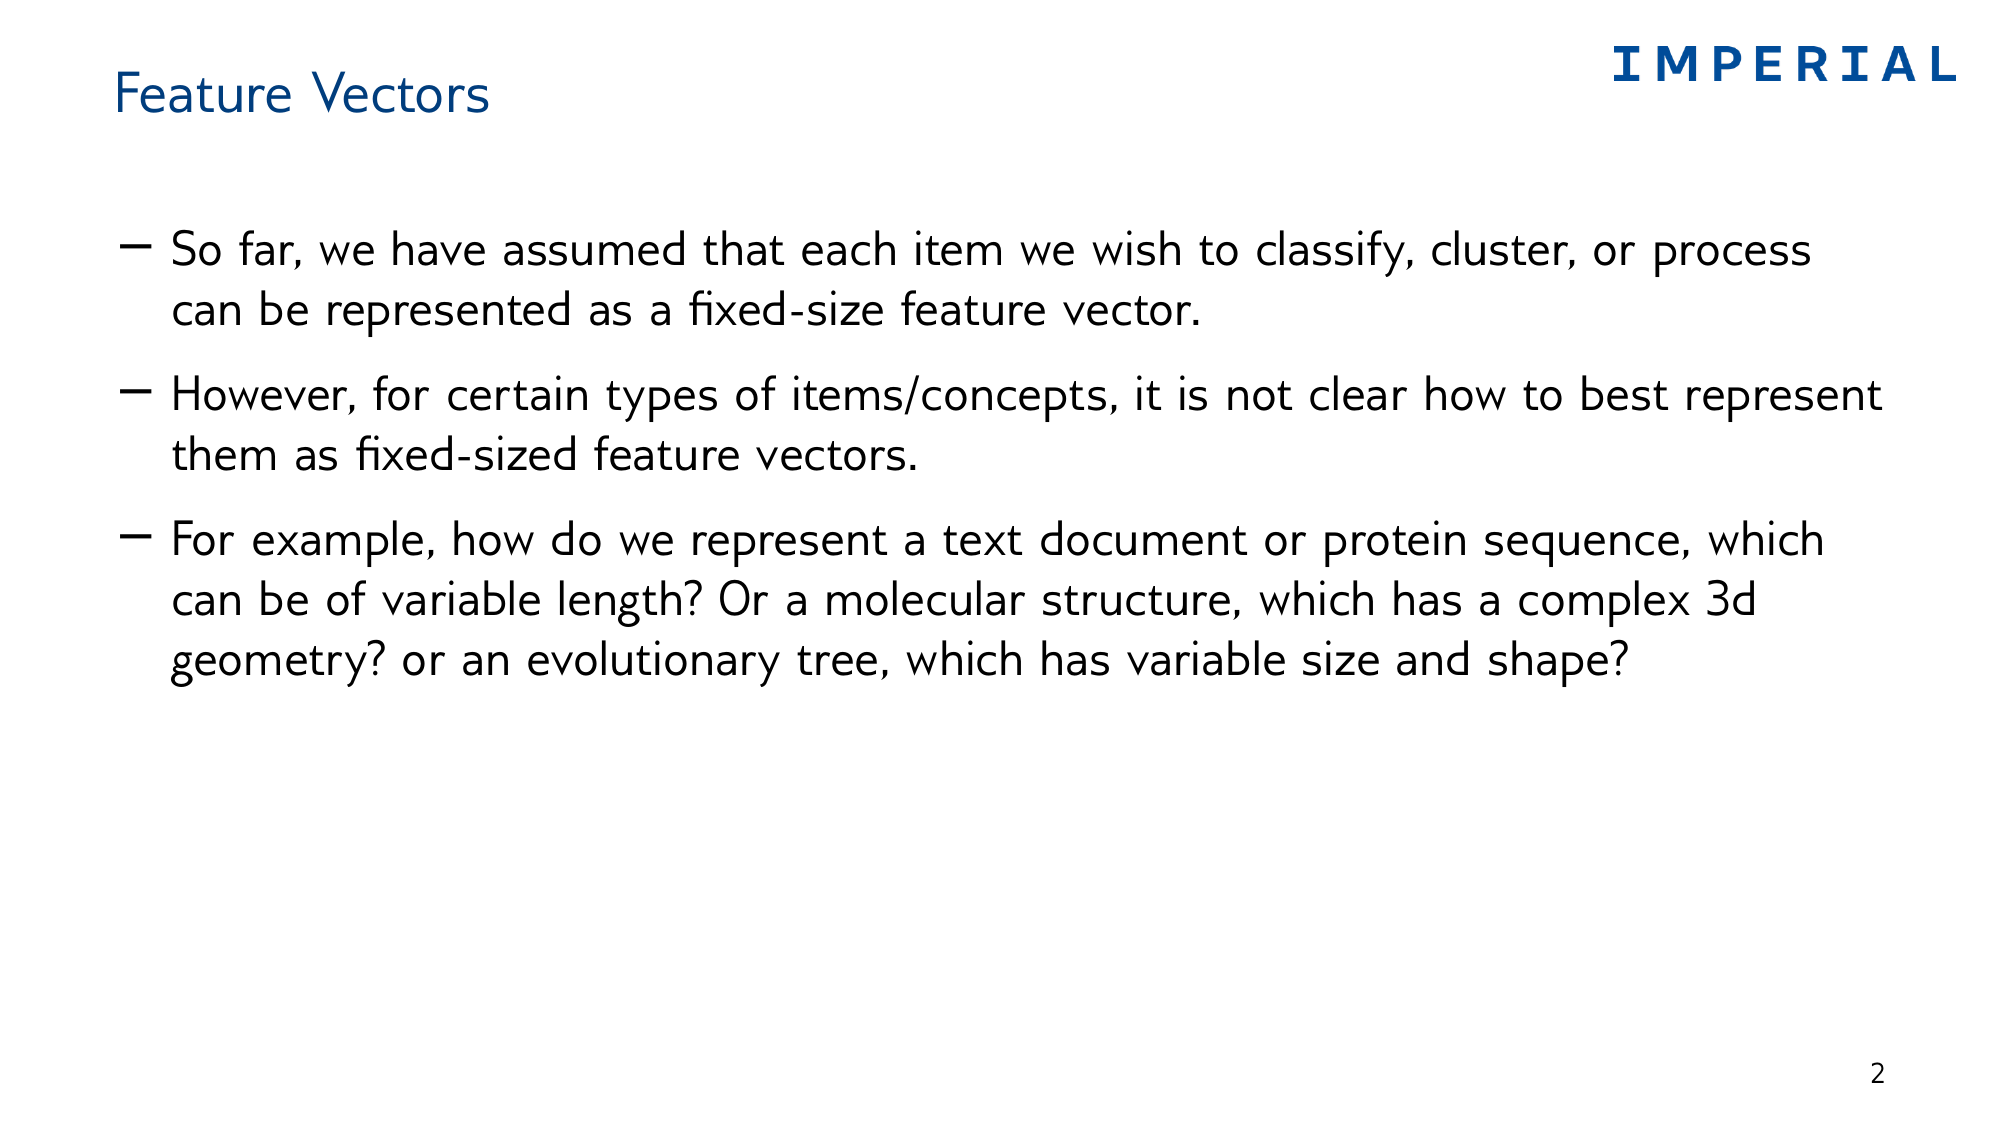

# Feature Vectors
So far, we have assumed that each item we wish to classify, cluster, or process can be represented as a fixed-size feature vector.
However, for certain types of items/concepts, it is not clear how to best represent them as fixed-sized feature vectors.
For example, how do we represent a text document or protein sequence, which can be of variable length? Or a molecular structure, which has a complex 3d geometry? or an evolutionary tree, which has variable size and shape?

2